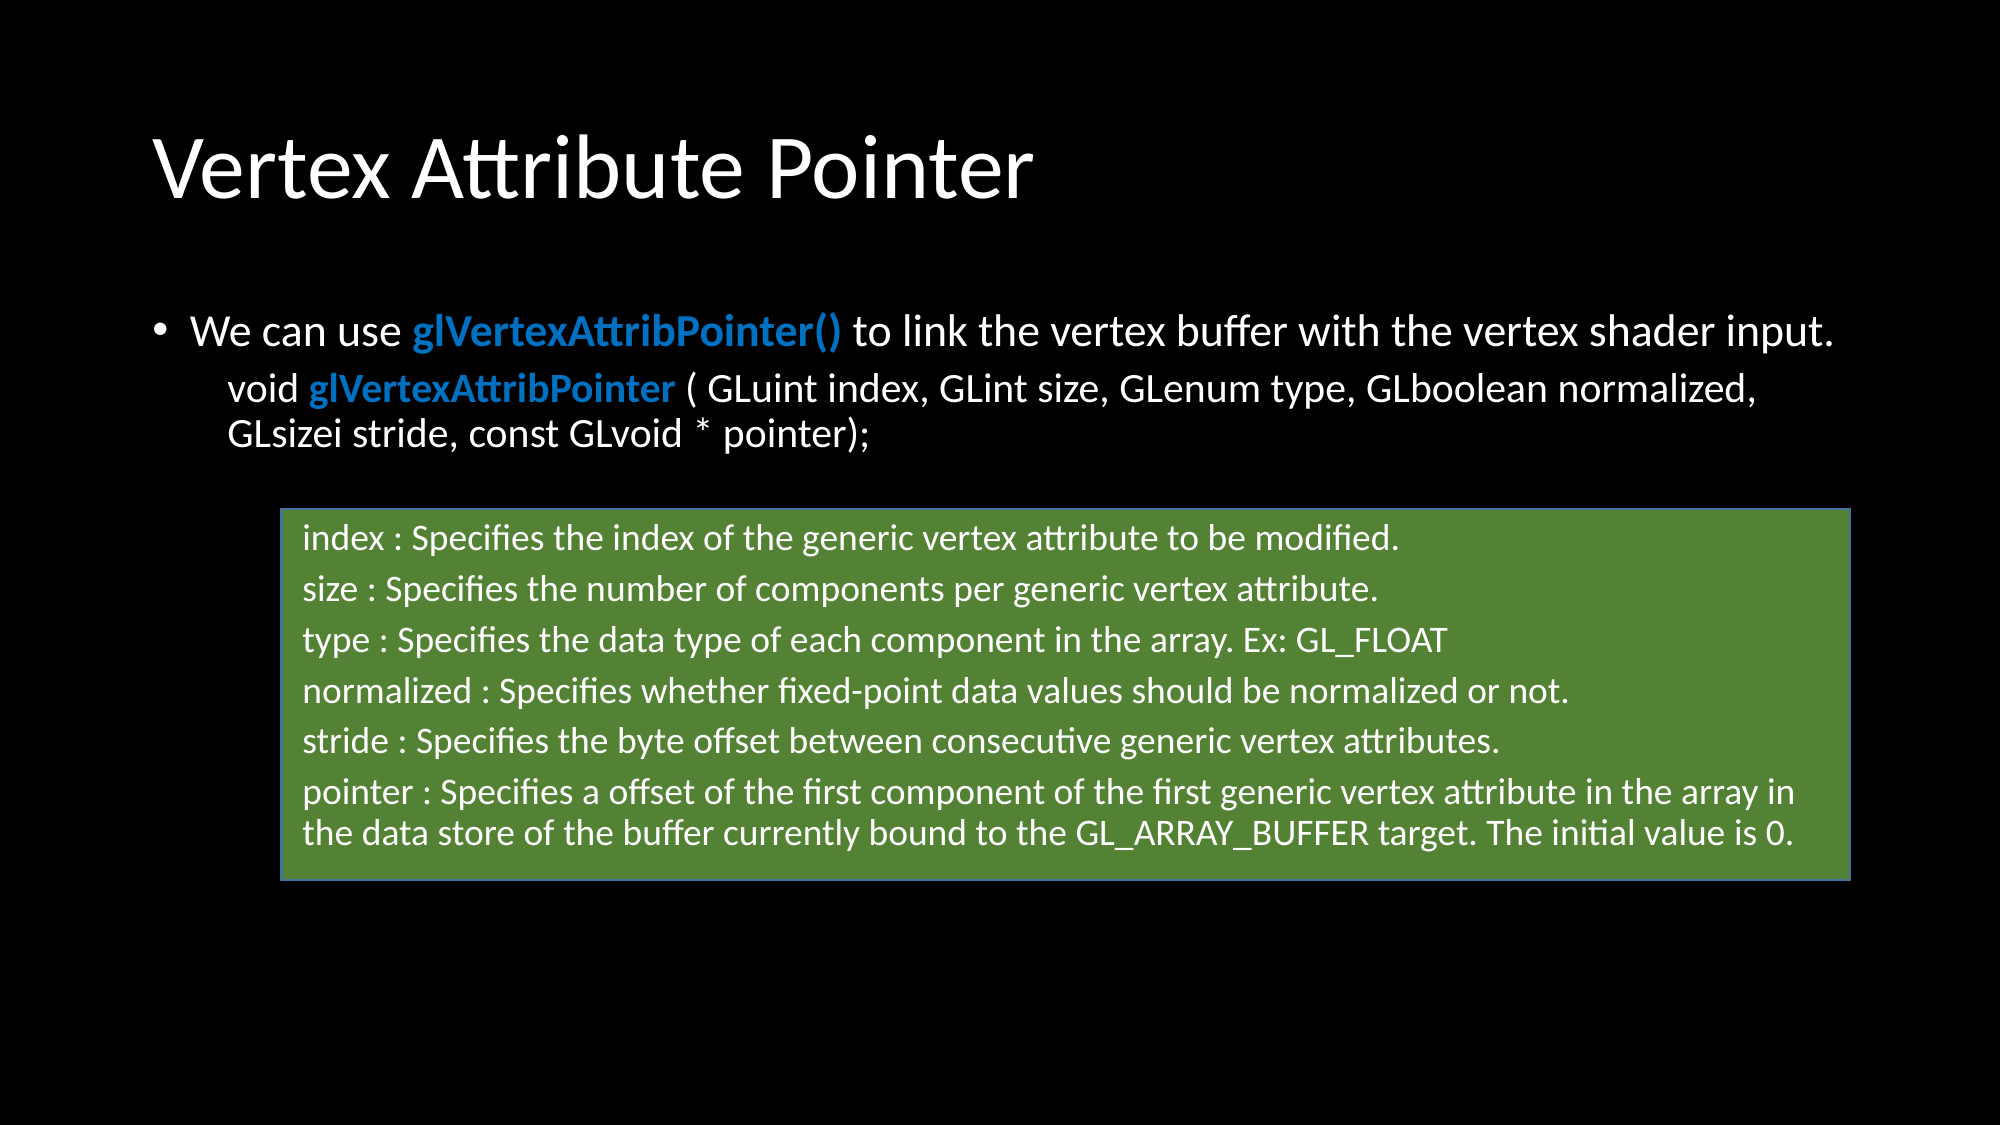

# Vertex Attribute Pointer
We can use glVertexAttribPointer() to link the vertex buffer with the vertex shader input.
void glVertexAttribPointer ( GLuint index, GLint size, GLenum type, GLboolean normalized, GLsizei stride, const GLvoid * pointer);

index : Specifies the index of the generic vertex attribute to be modified.
size : Specifies the number of components per generic vertex attribute.
type : Specifies the data type of each component in the array. Ex: GL_FLOAT
normalized : Specifies whether fixed-point data values should be normalized or not.
stride : Specifies the byte offset between consecutive generic vertex attributes.
pointer : Specifies a offset of the first component of the first generic vertex attribute in the array in the data store of the buffer currently bound to the GL_ARRAY_BUFFER target. The initial value is 0.